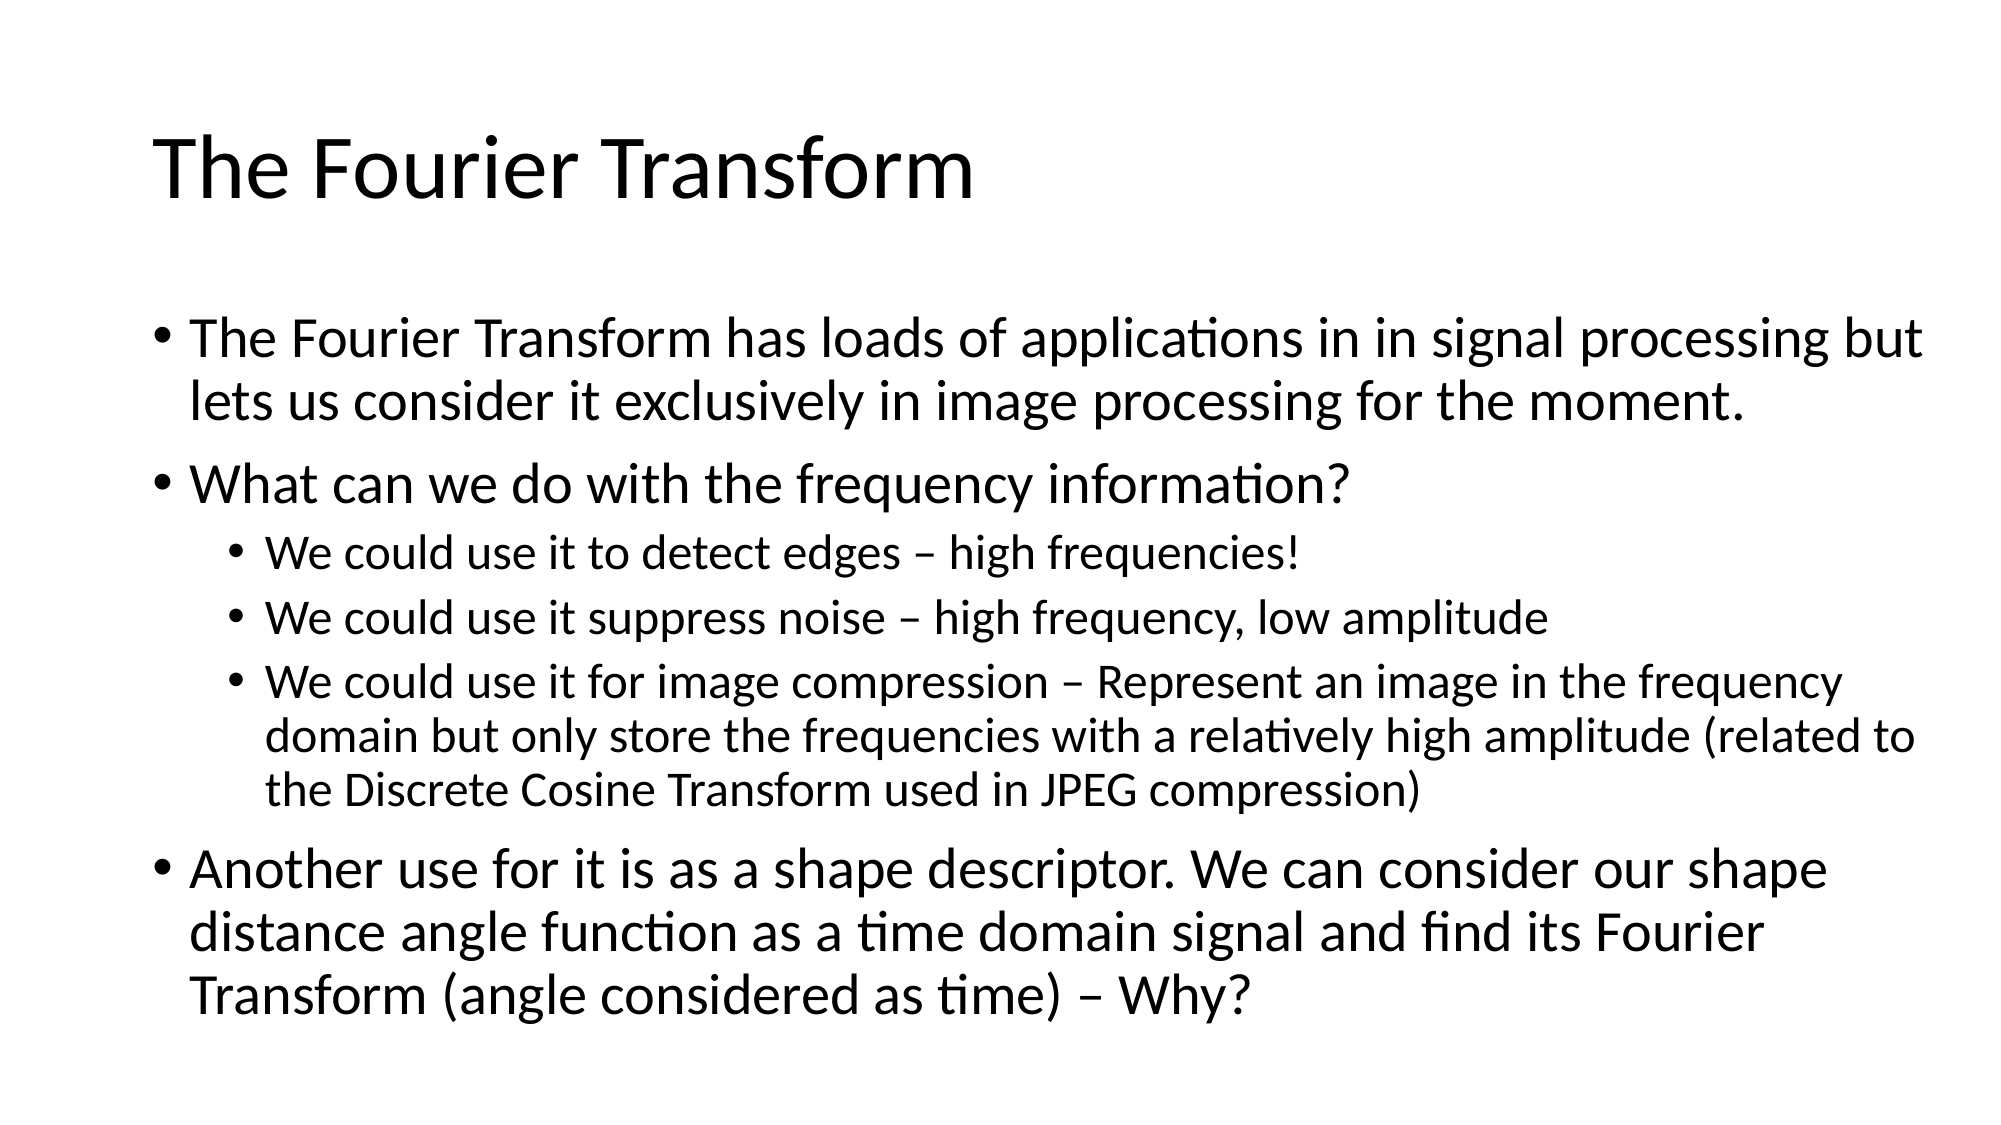

# The Fourier Transform
The Fourier Transform has loads of applications in in signal processing but lets us consider it exclusively in image processing for the moment.
What can we do with the frequency information?
We could use it to detect edges – high frequencies!
We could use it suppress noise – high frequency, low amplitude
We could use it for image compression – Represent an image in the frequency domain but only store the frequencies with a relatively high amplitude (related to the Discrete Cosine Transform used in JPEG compression)
Another use for it is as a shape descriptor. We can consider our shape distance angle function as a time domain signal and find its Fourier Transform (angle considered as time) – Why?